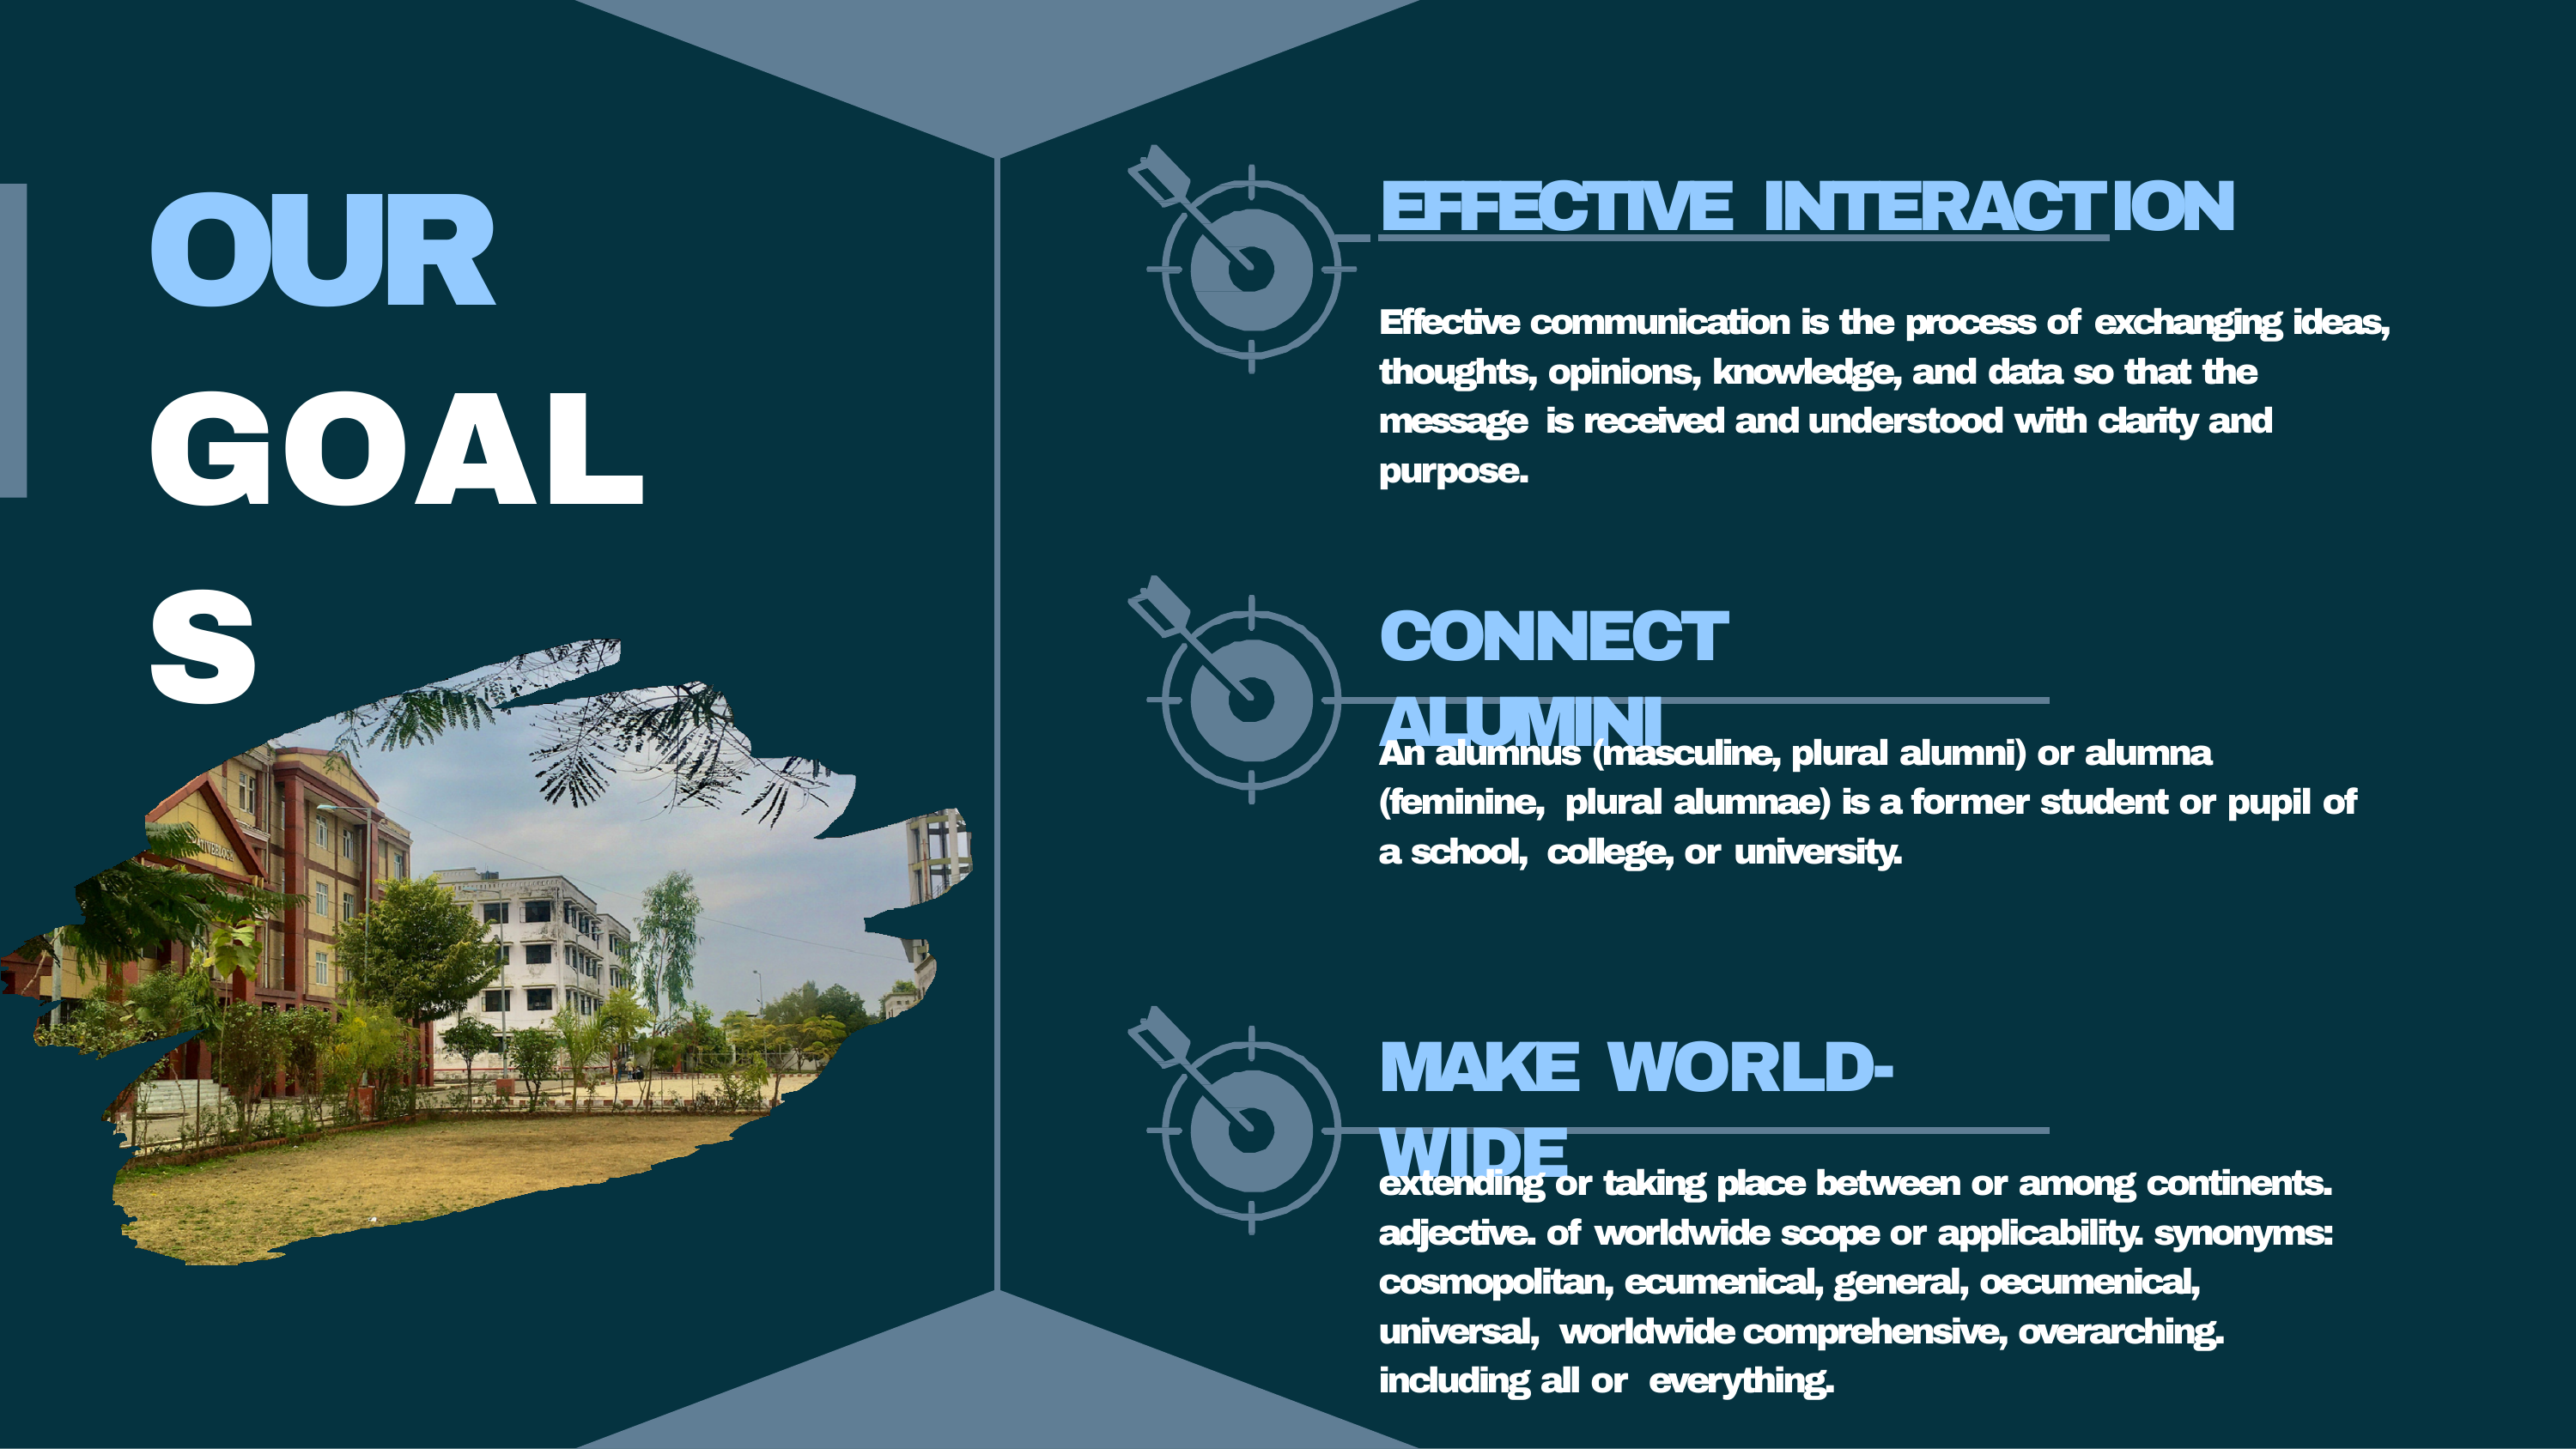

# OUR  GOALS

  EFFECTIVE INTERACTION
Effective communication is the process of exchanging ideas,  thoughts, opinions, knowledge, and data so that the message  is received and understood with clarity and purpose.

CONNECT ALUMINI

An alumnus (masculine, plural alumni) or alumna (feminine,  plural alumnae) is a former student or pupil of a school,  college, or university.

MAKE WORLD-WIDE
extending or taking place between or among continents.  adjective. of worldwide scope or applicability. synonyms:  cosmopolitan, ecumenical, general, oecumenical, universal,  worldwide comprehensive, overarching. including all or  everything.